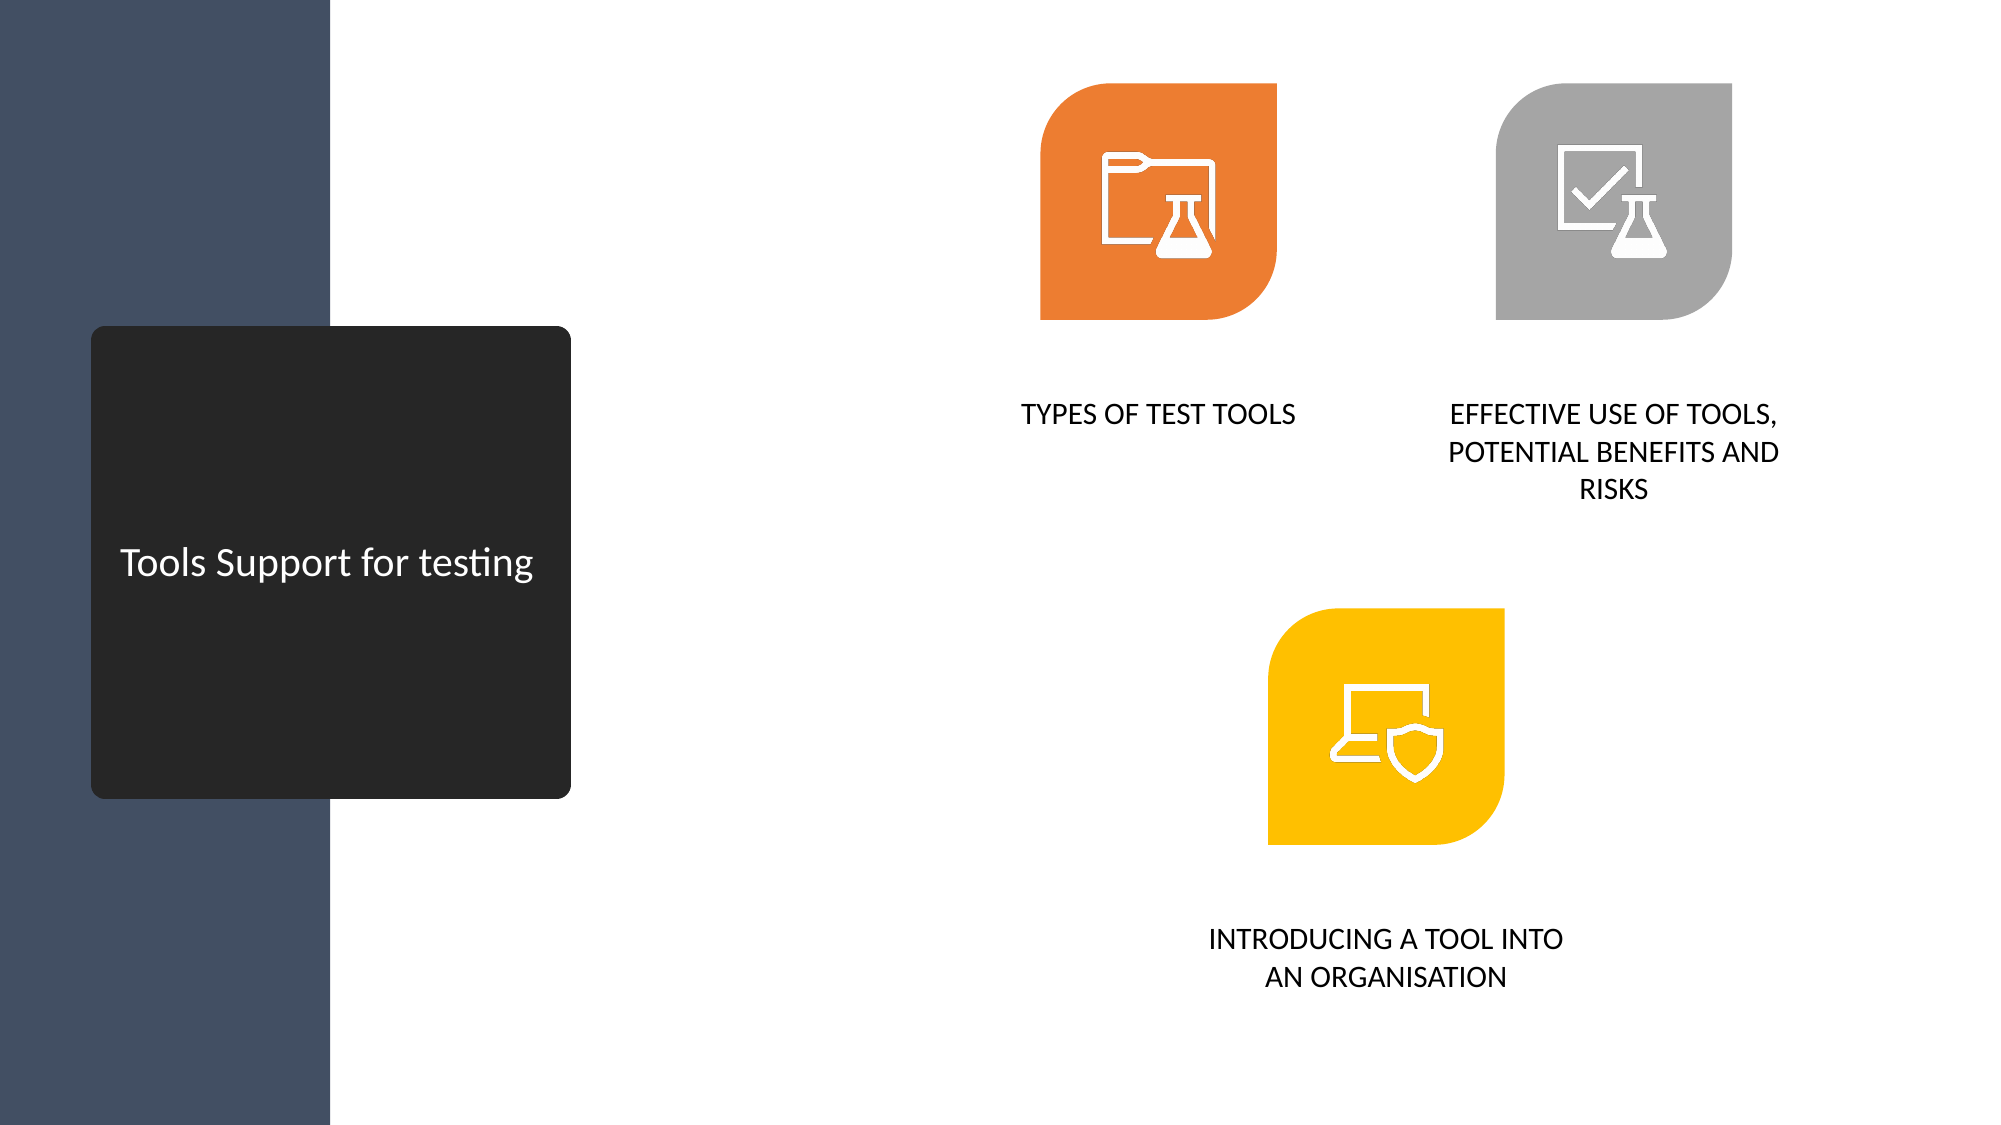

Types of test tools
Effective use of tools, potential benefits and risks
Introducing a tool into an organisation
# Tools Support for testing